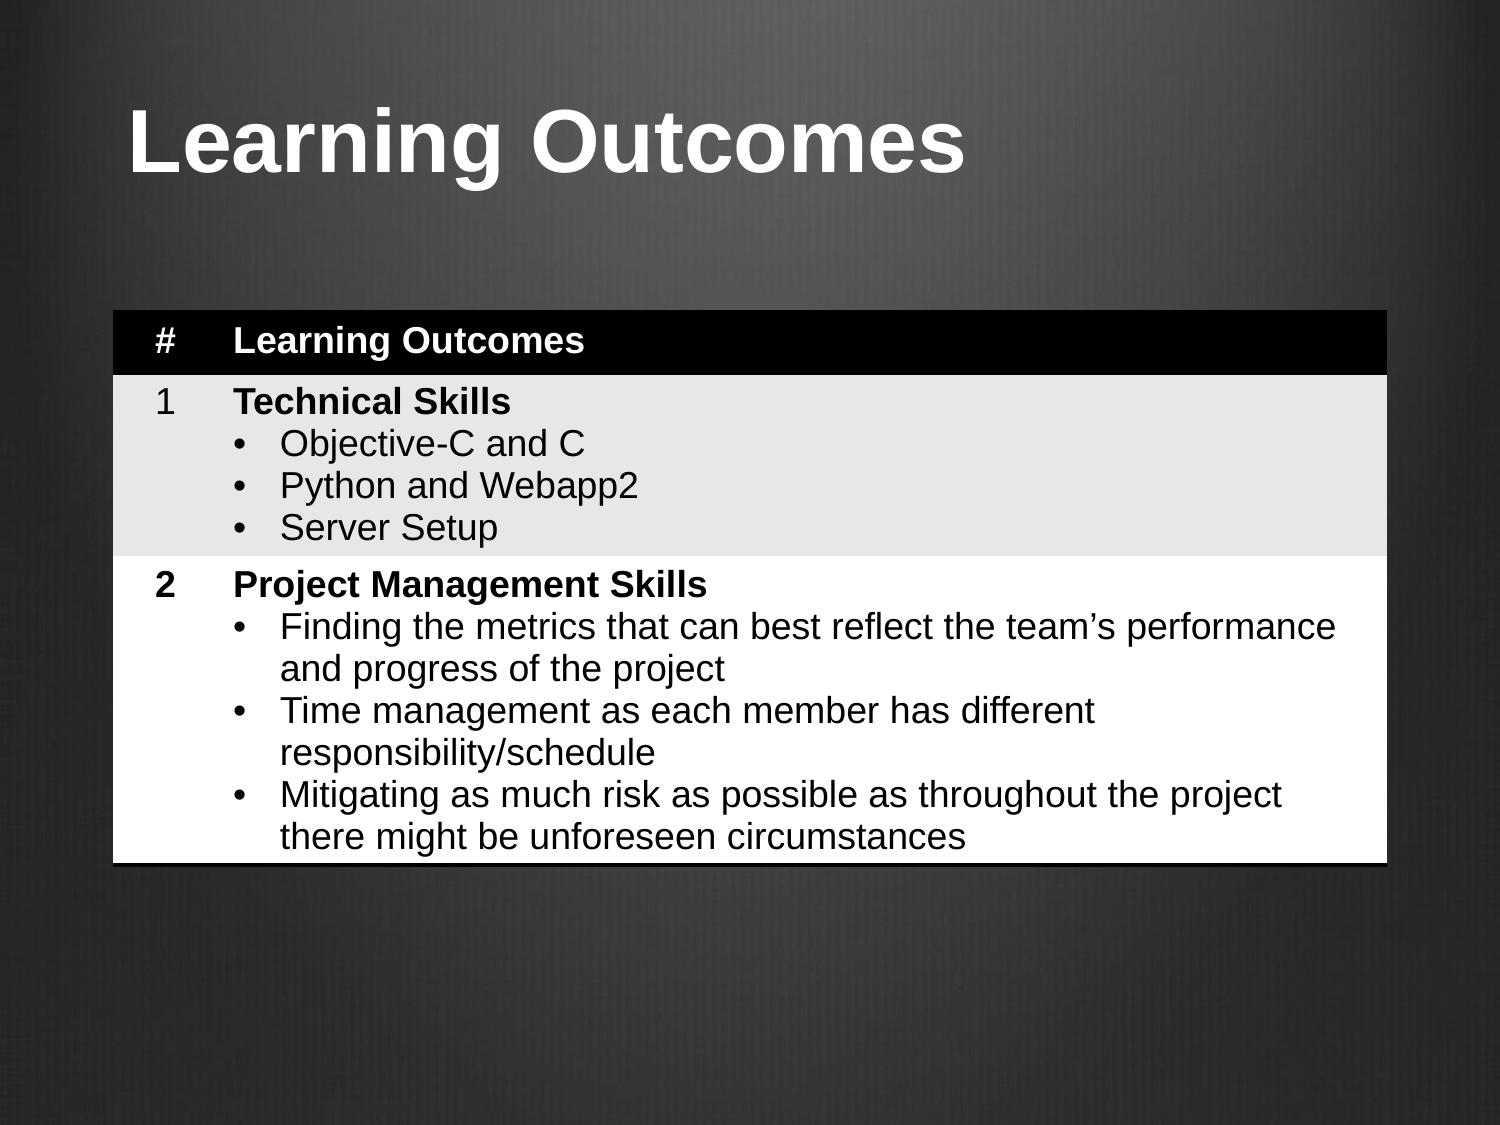

# Learning Outcomes
| # | Learning Outcomes |
| --- | --- |
| 1 | Technical Skills Objective-C and C Python and Webapp2 Server Setup |
| 2 | Project Management Skills Finding the metrics that can best reflect the team’s performance and progress of the project Time management as each member has different responsibility/schedule Mitigating as much risk as possible as throughout the project there might be unforeseen circumstances |